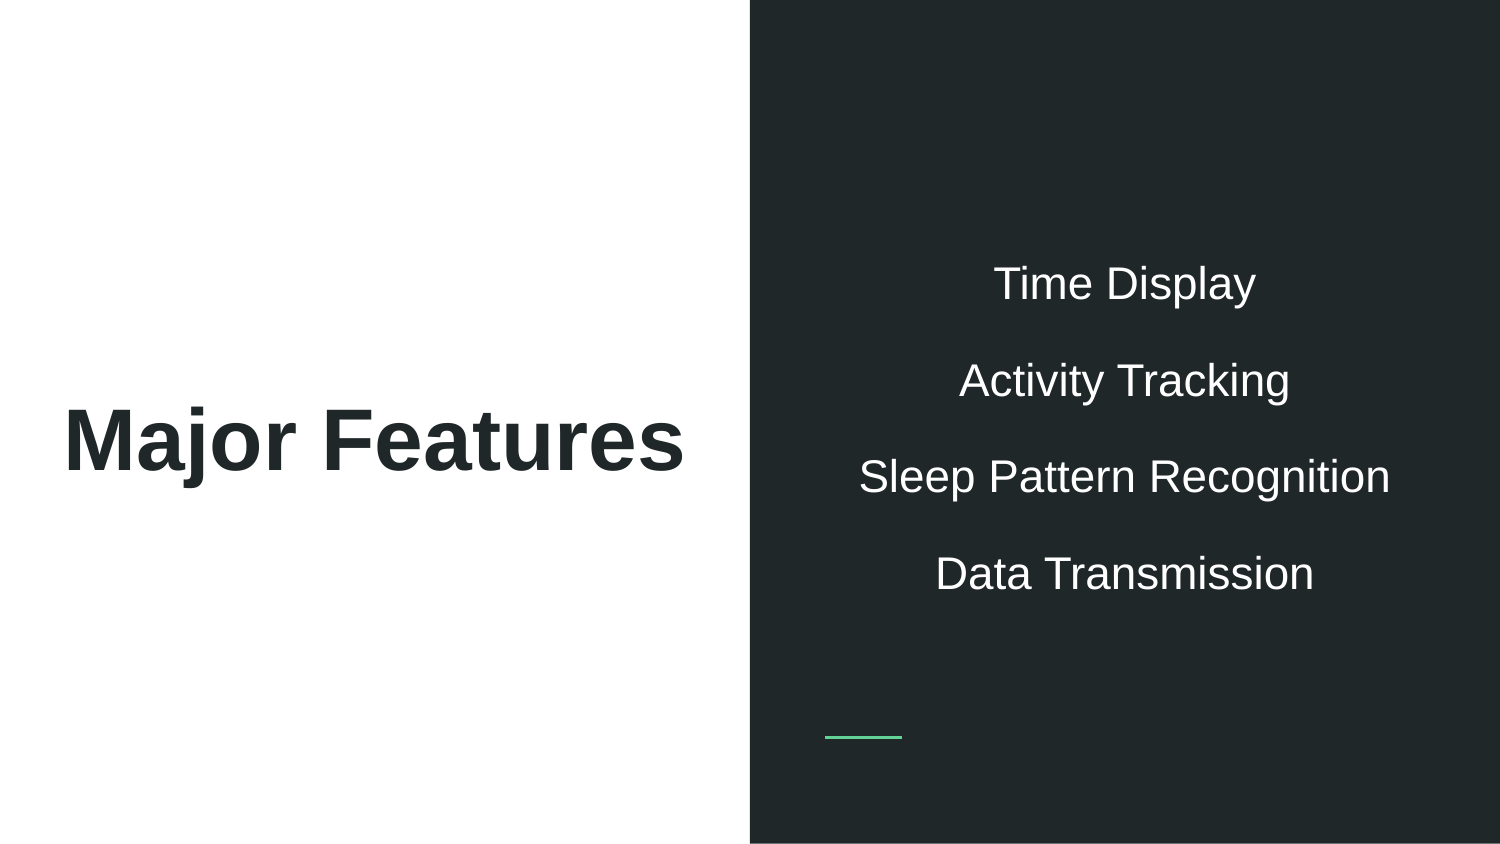

Time Display
Activity Tracking
Sleep Pattern Recognition
Data Transmission
# Major Features